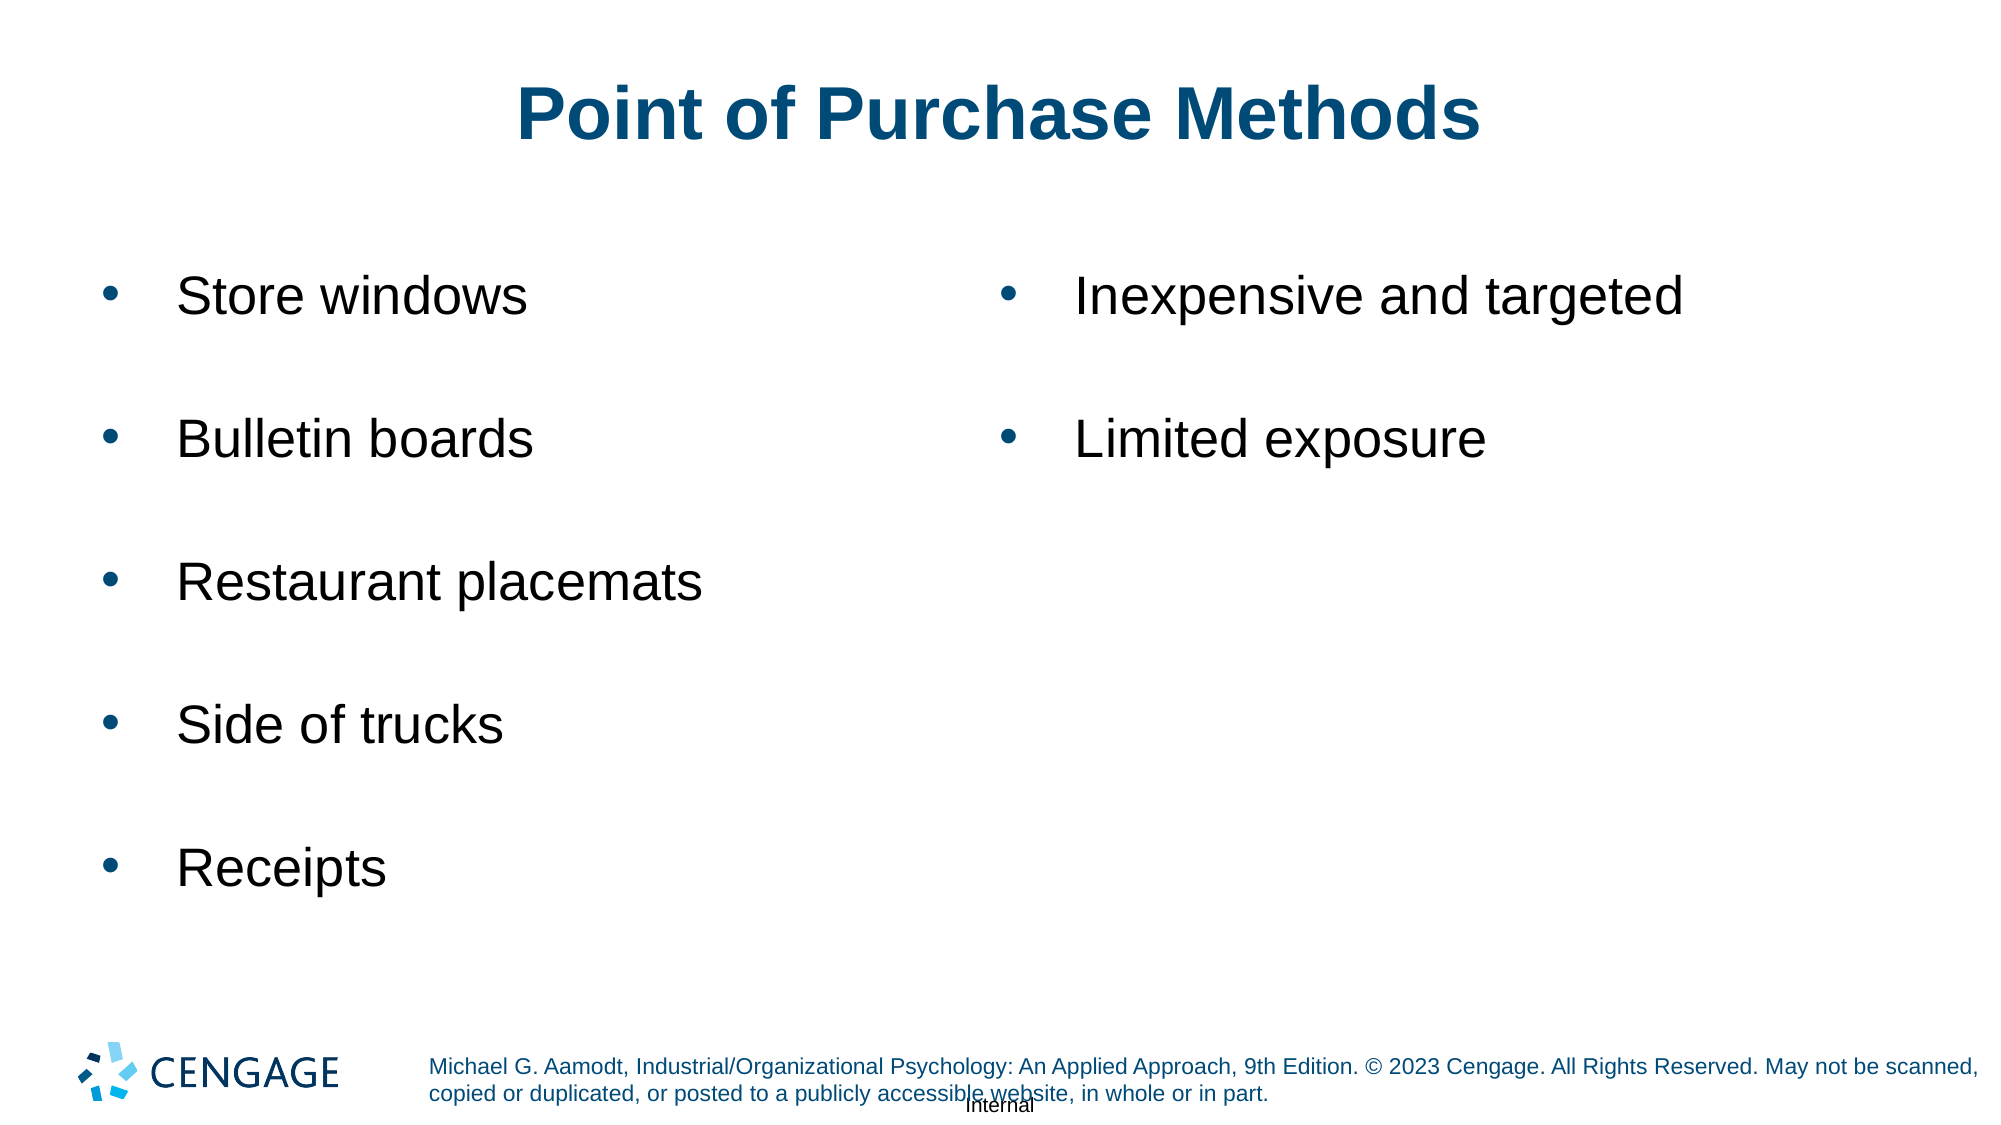

# Point of Purchase Methods
Store windows
Bulletin boards
Restaurant placemats
Side of trucks
Receipts
Inexpensive and targeted
Limited exposure